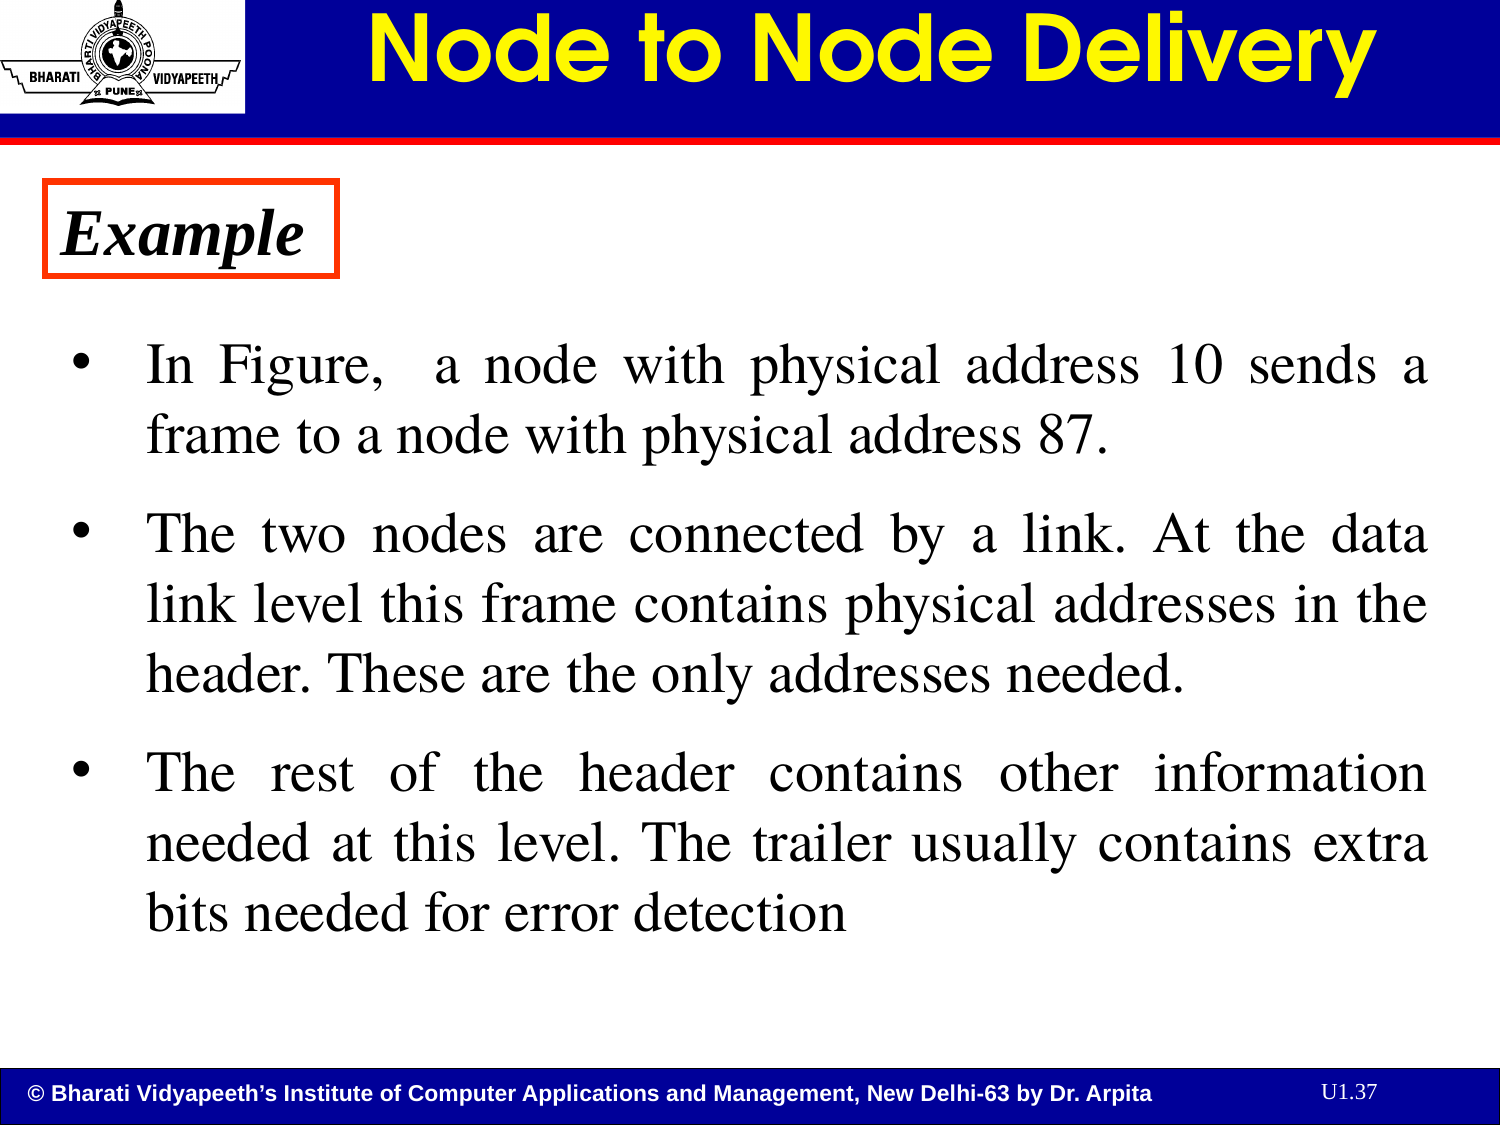

# Node to Node Delivery
Example
In Figure,  a node with physical address 10 sends a frame to a node with physical address 87.
The two nodes are connected by a link. At the data link level this frame contains physical addresses in the header. These are the only addresses needed.
The rest of the header contains other information needed at this level. The trailer usually contains extra bits needed for error detection